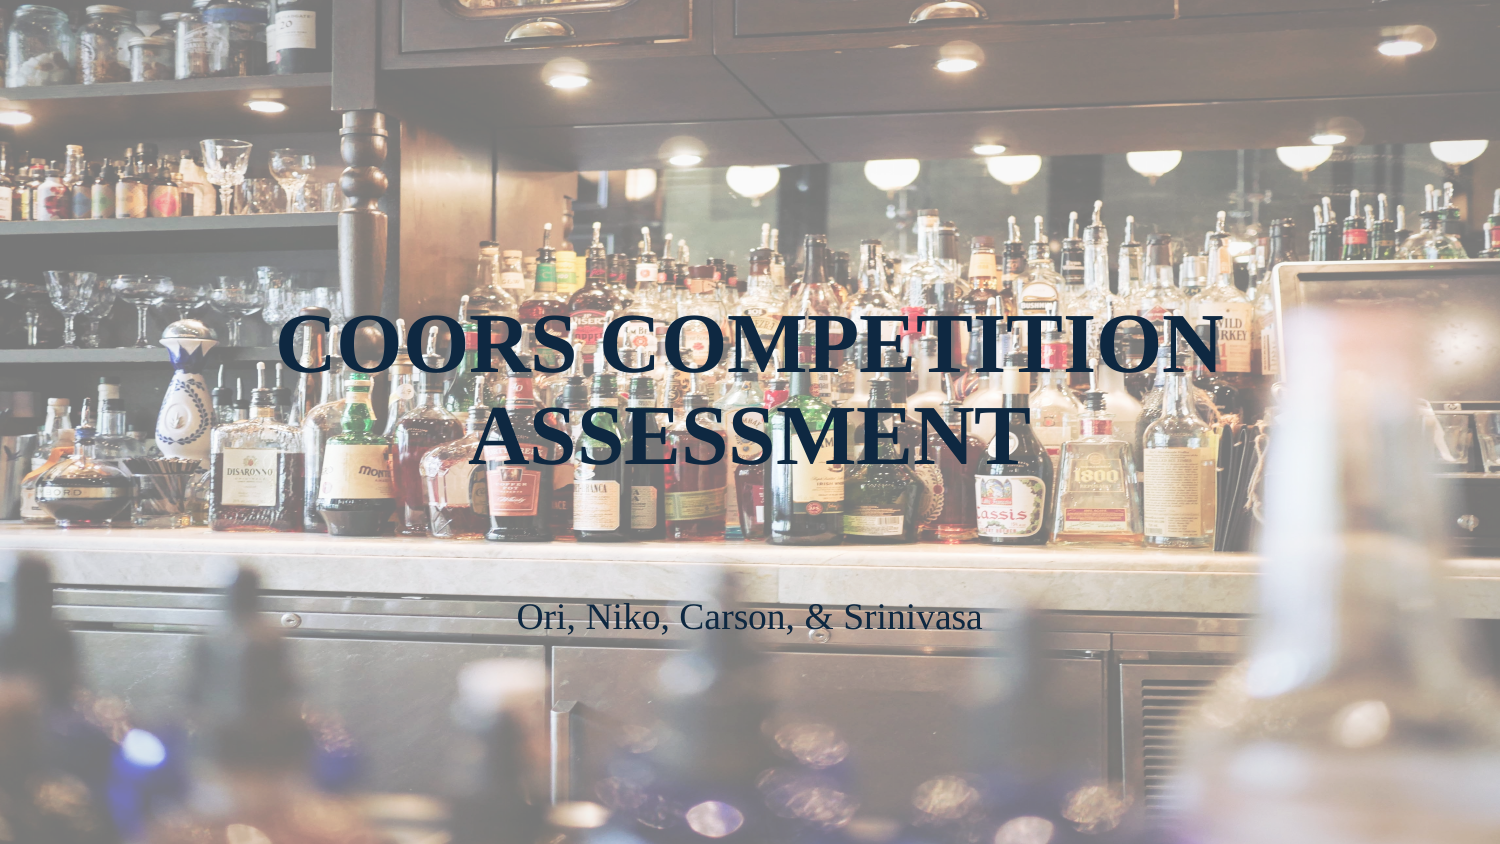

# COORS COMPETITION ASSESSMENT
Ori, Niko, Carson, & Srinivasa